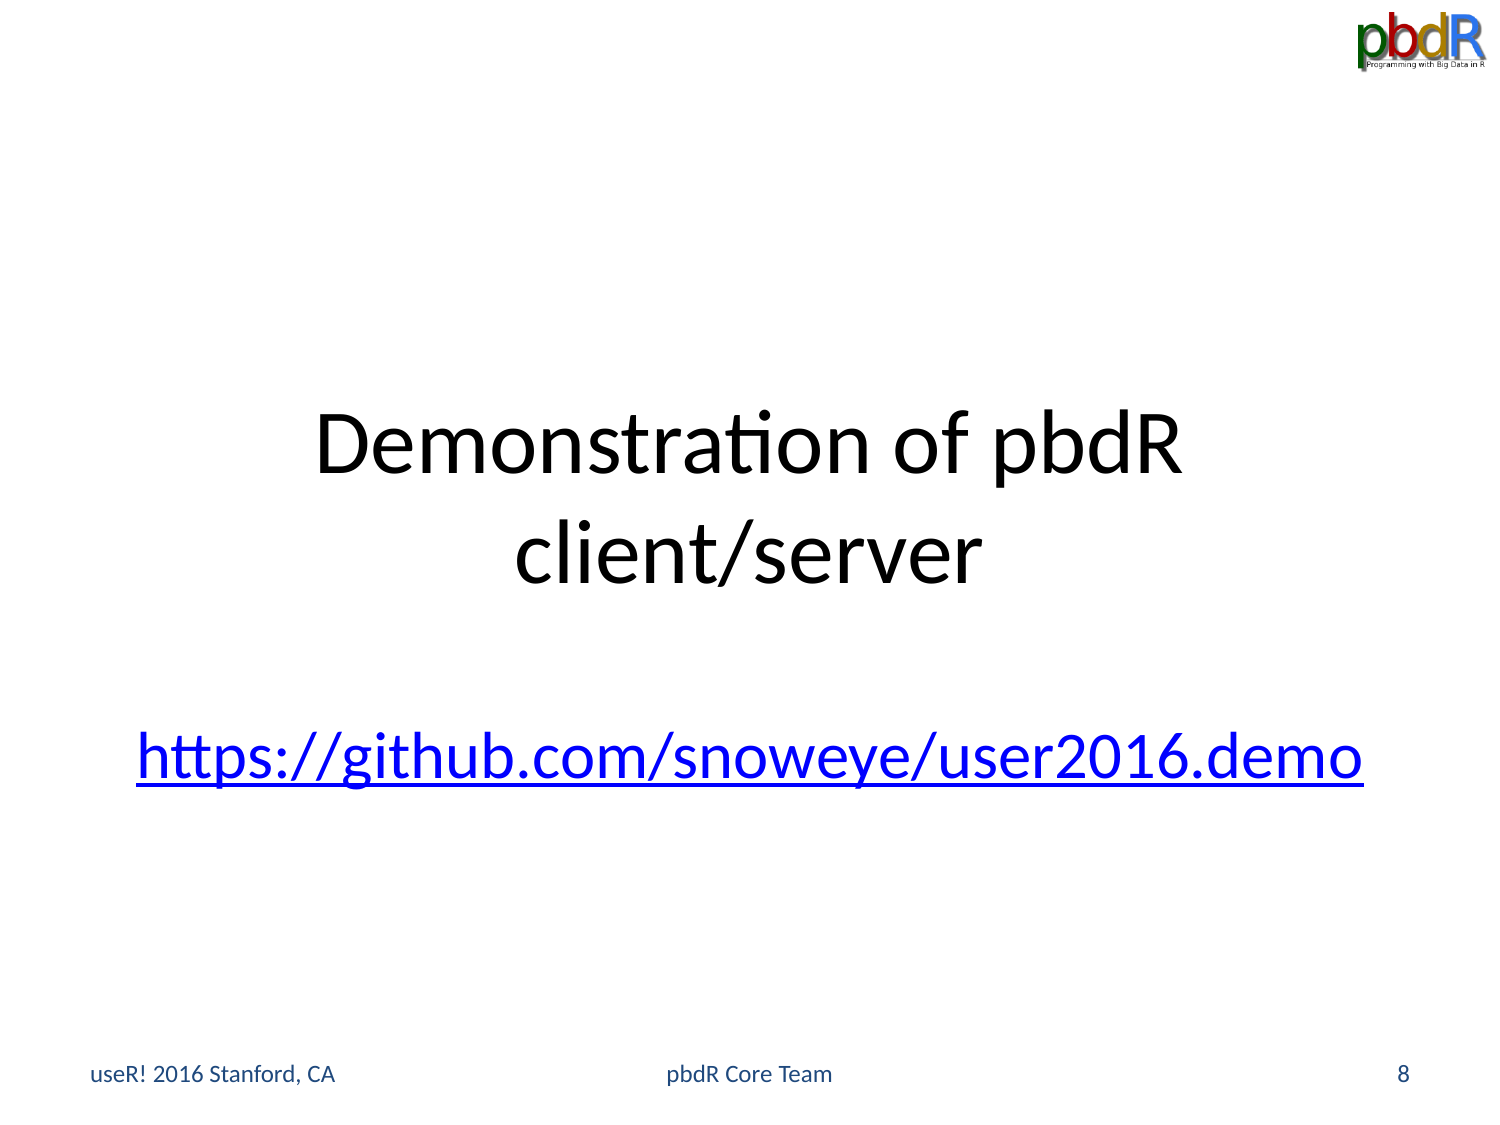

# Demonstration of pbdR client/server https://github.com/snoweye/user2016.demo
useR! 2016 Stanford, CA
pbdR Core Team
8